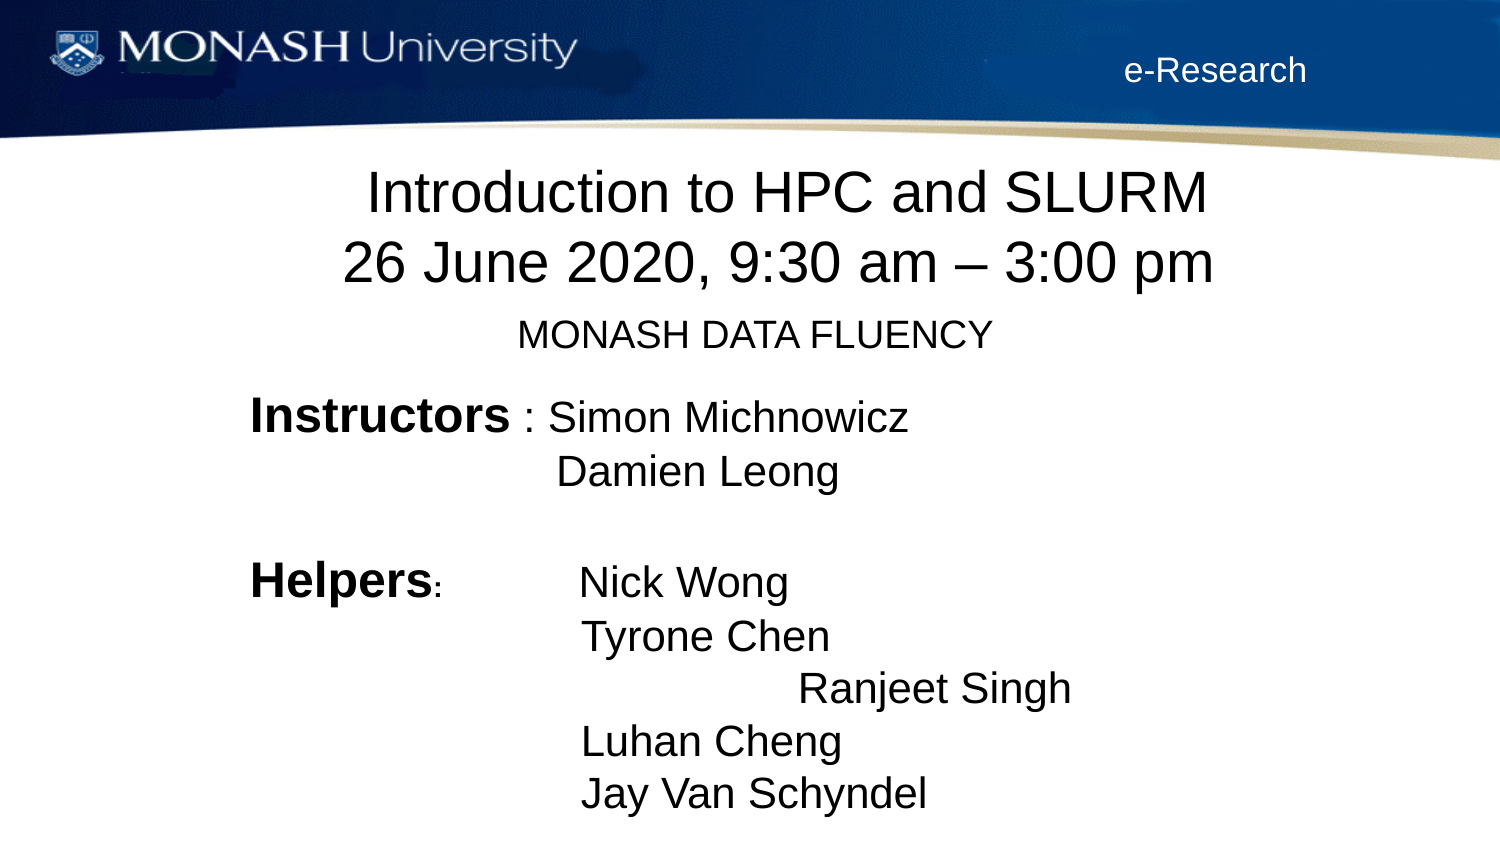

Introduction to HPC and SLURM
26 June 2020, 9:30 am – 3:00 pm

MONASH DATA FLUENCY
Instructors : Simon Michnowicz
                         Damien Leong

Helpers:            Nick Wong
                           Tyrone Chen
			        Ranjeet Singh
                           Luhan Cheng
                           Jay Van Schyndel